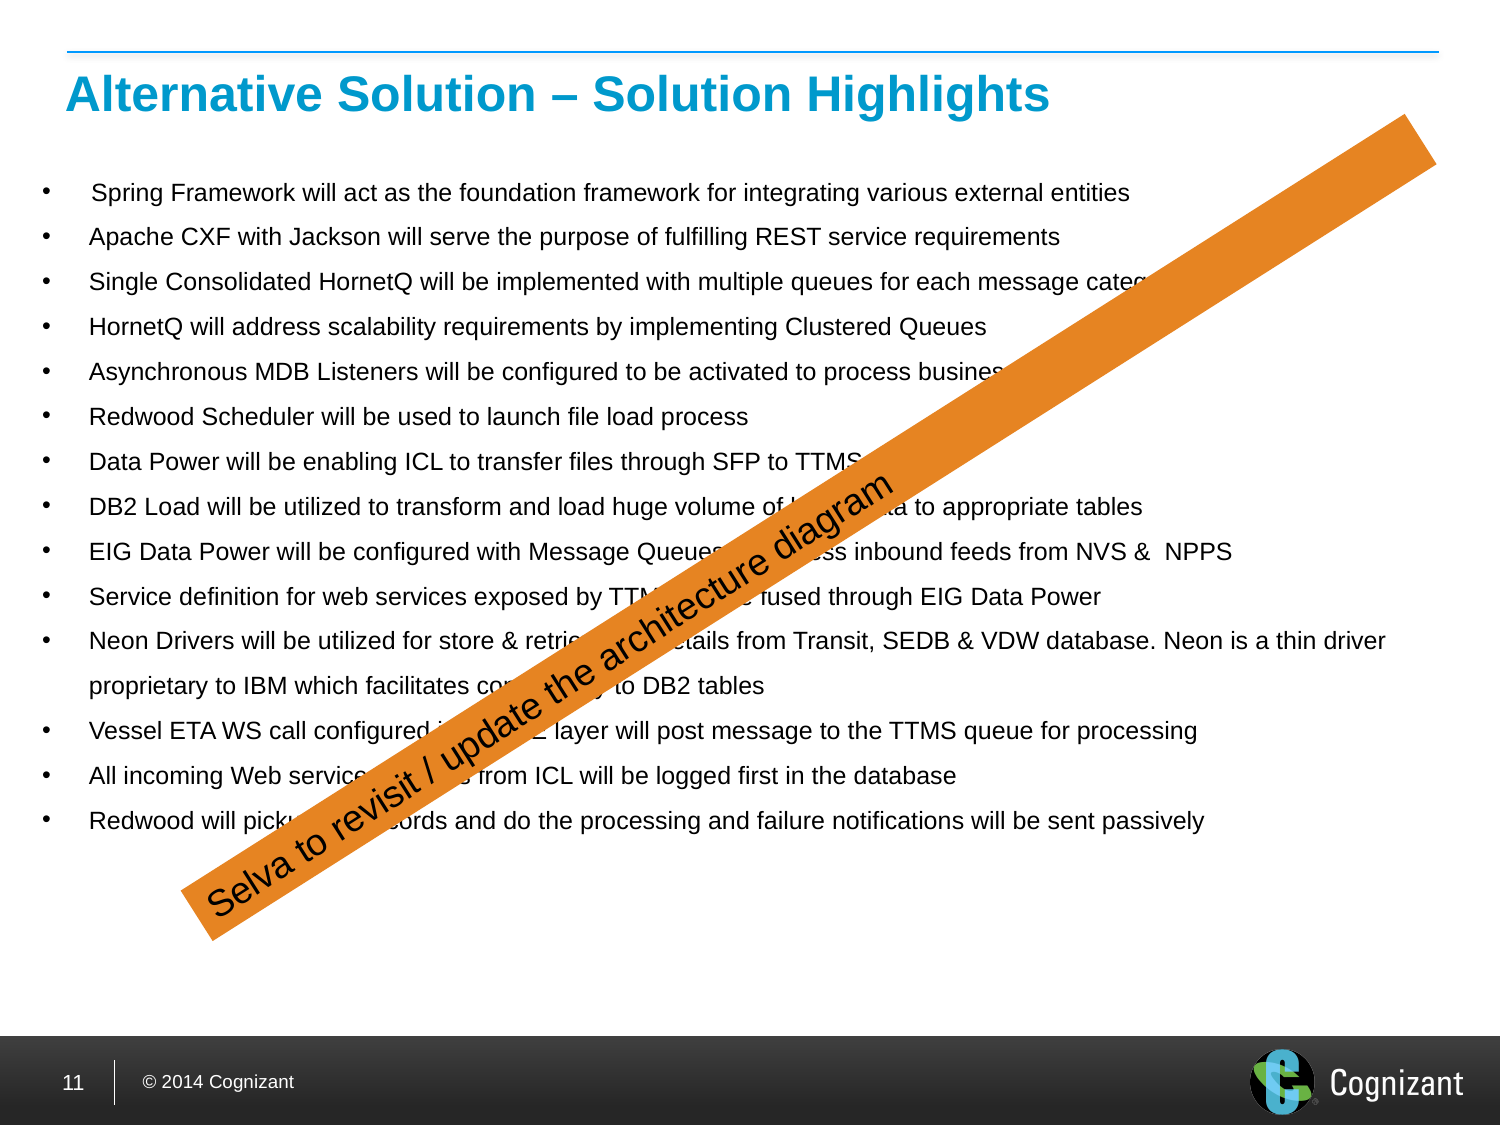

# Alternative Solution – Solution Highlights
   Spring Framework will act as the foundation framework for integrating various external entities
Apache CXF with Jackson will serve the purpose of fulfilling REST service requirements
Single Consolidated HornetQ will be implemented with multiple queues for each message category
HornetQ will address scalability requirements by implementing Clustered Queues
Asynchronous MDB Listeners will be configured to be activated to process business logic
Redwood Scheduler will be used to launch file load process
Data Power will be enabling ICL to transfer files through SFP to TTMS servers
DB2 Load will be utilized to transform and load huge volume of batch data to appropriate tables
EIG Data Power will be configured with Message Queues to process inbound feeds from NVS &  NPPS
Service definition for web services exposed by TTMS will be fused through EIG Data Power
Neon Drivers will be utilized for store & retrieve the details from Transit, SEDB & VDW database. Neon is a thin driver proprietary to IBM which facilitates connectivity to DB2 tables
Vessel ETA WS call configured in the ICE layer will post message to the TTMS queue for processing
All incoming Web service requests from ICL will be logged first in the database
Redwood will pickup the records and do the processing and failure notifications will be sent passively
Selva to revisit / update the architecture diagram
11